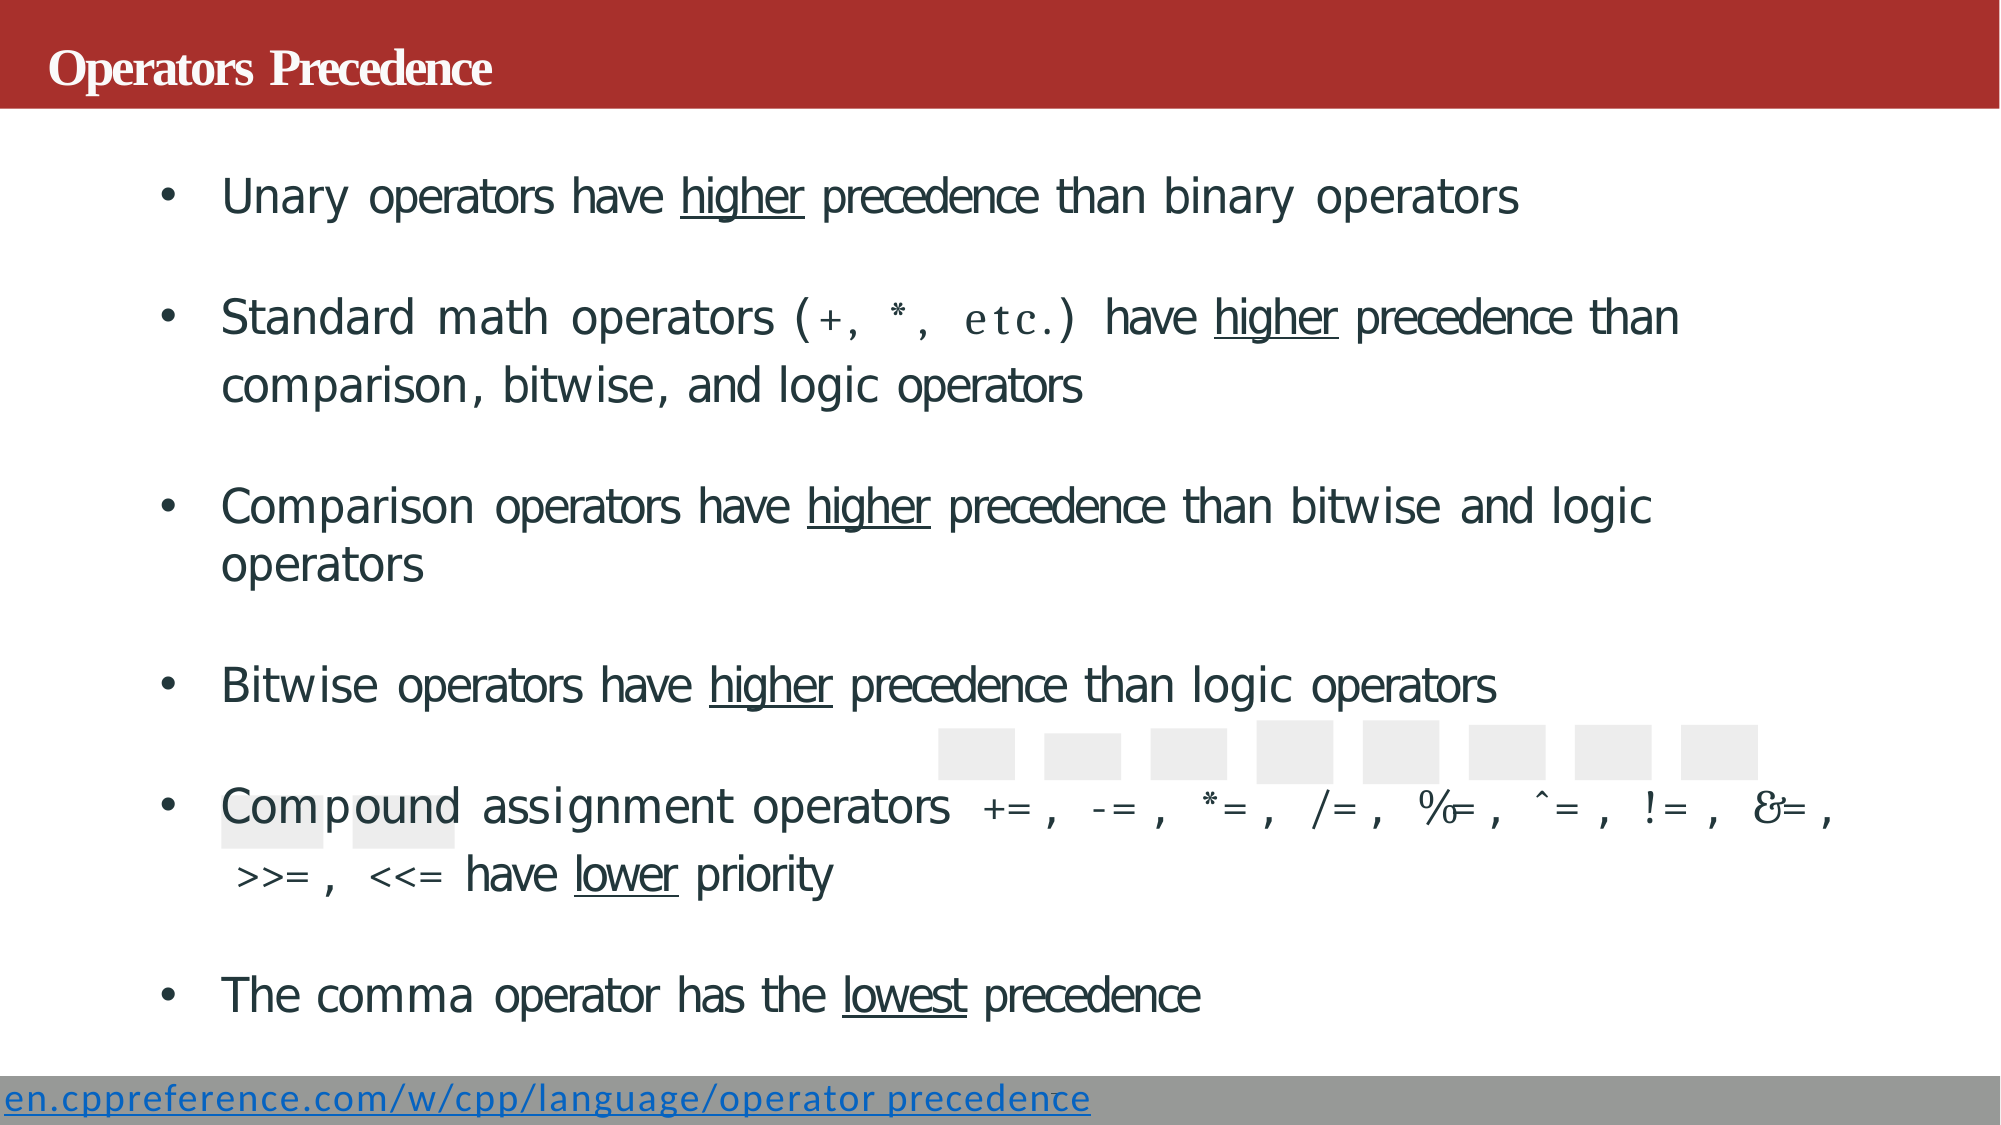

# Operators Precedence
Unary operators have higher precedence than binary operators

Standard math operators (+, *, etc.) have higher precedence than
comparison, bitwise, and logic operators

Comparison operators have higher precedence than bitwise and logic operators

Bitwise operators have higher precedence than logic operators

Compound assignment operators  += ,  -= ,  *= ,  /= ,  %= ,  ˆ= ,  != ,  &= ,
>>= , <<= have lower priority

The comma operator has the lowest precedence

en.cppreference.com/w/cpp/language/operator precedence
39